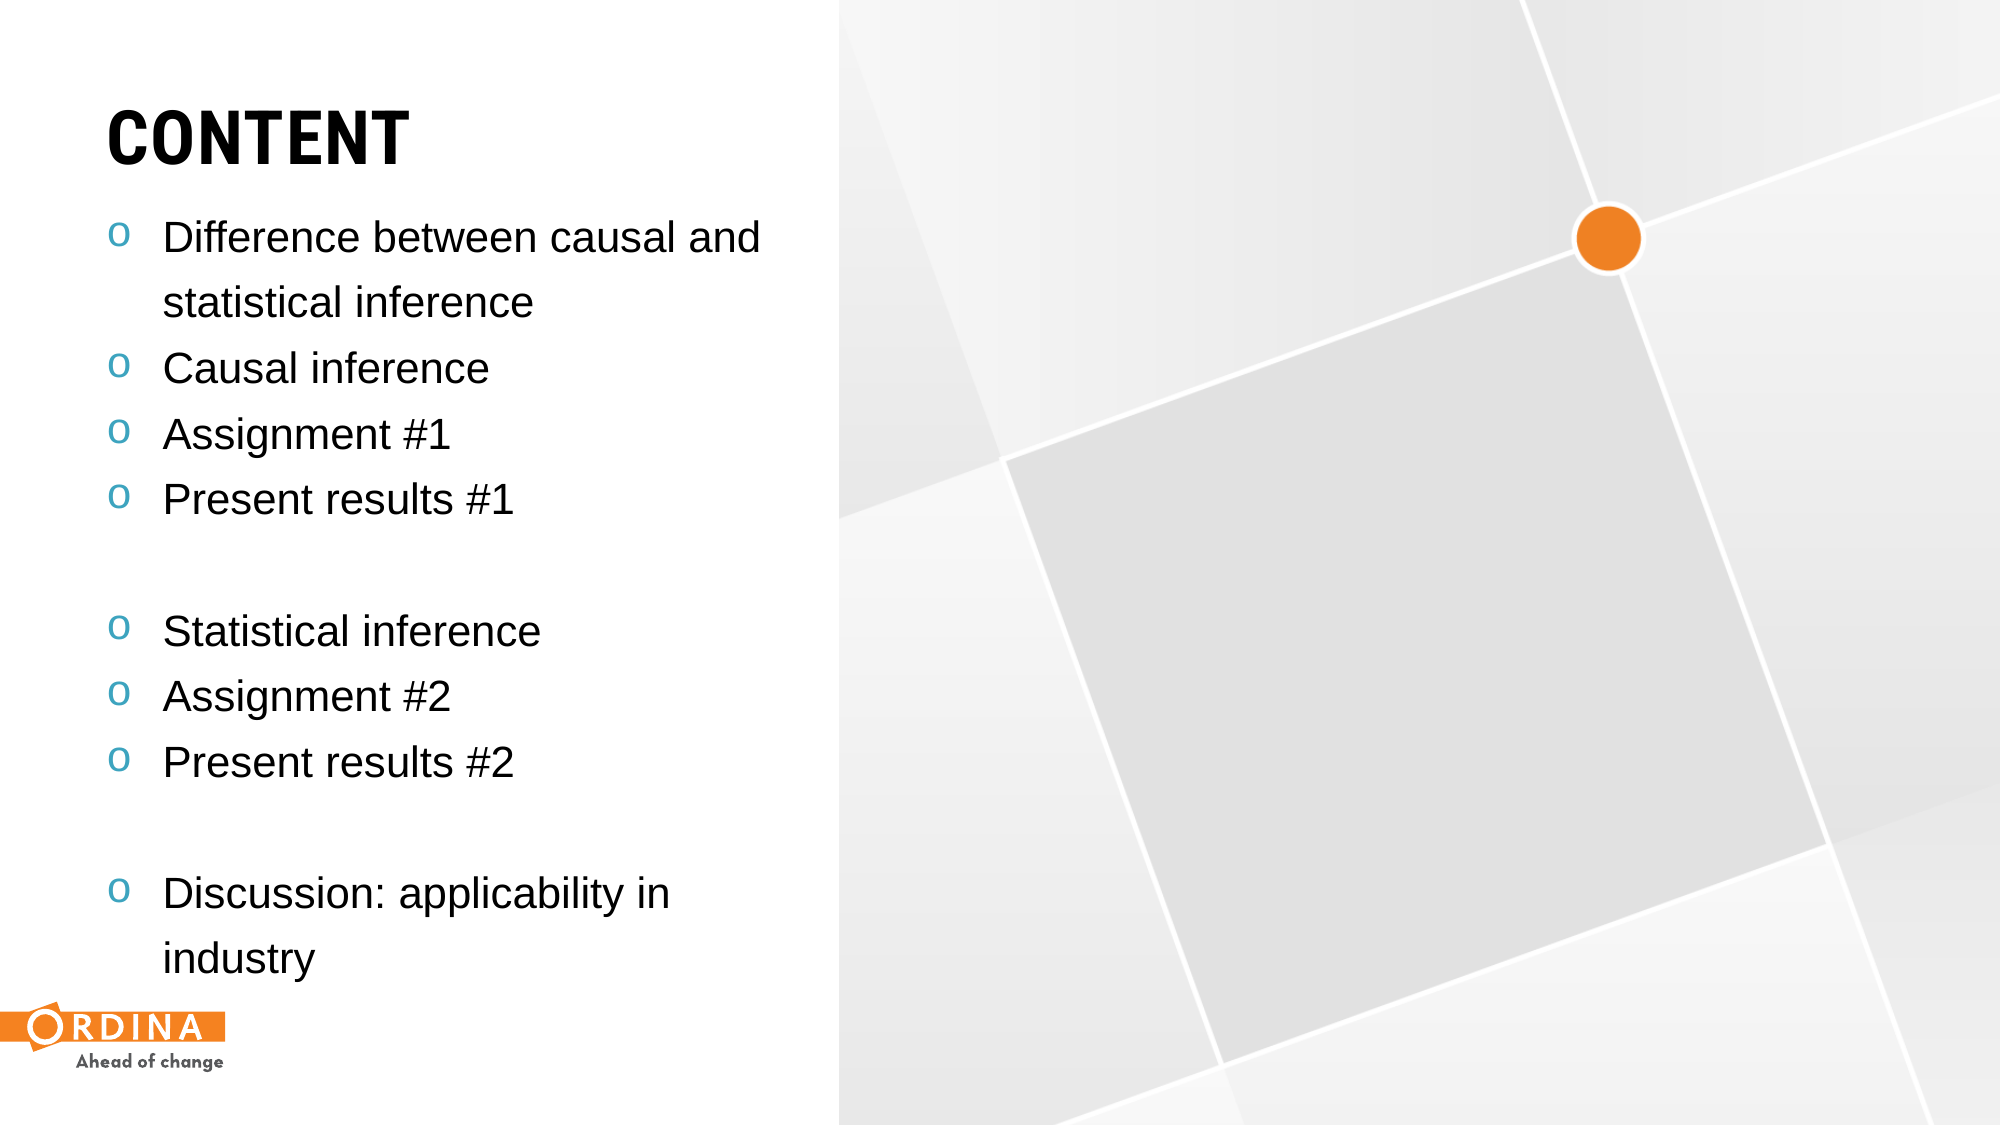

# Content
Difference between causal and statistical inference
Causal inference
Assignment #1
Present results #1

Statistical inference
Assignment #2
Present results #2

Discussion: applicability in industry